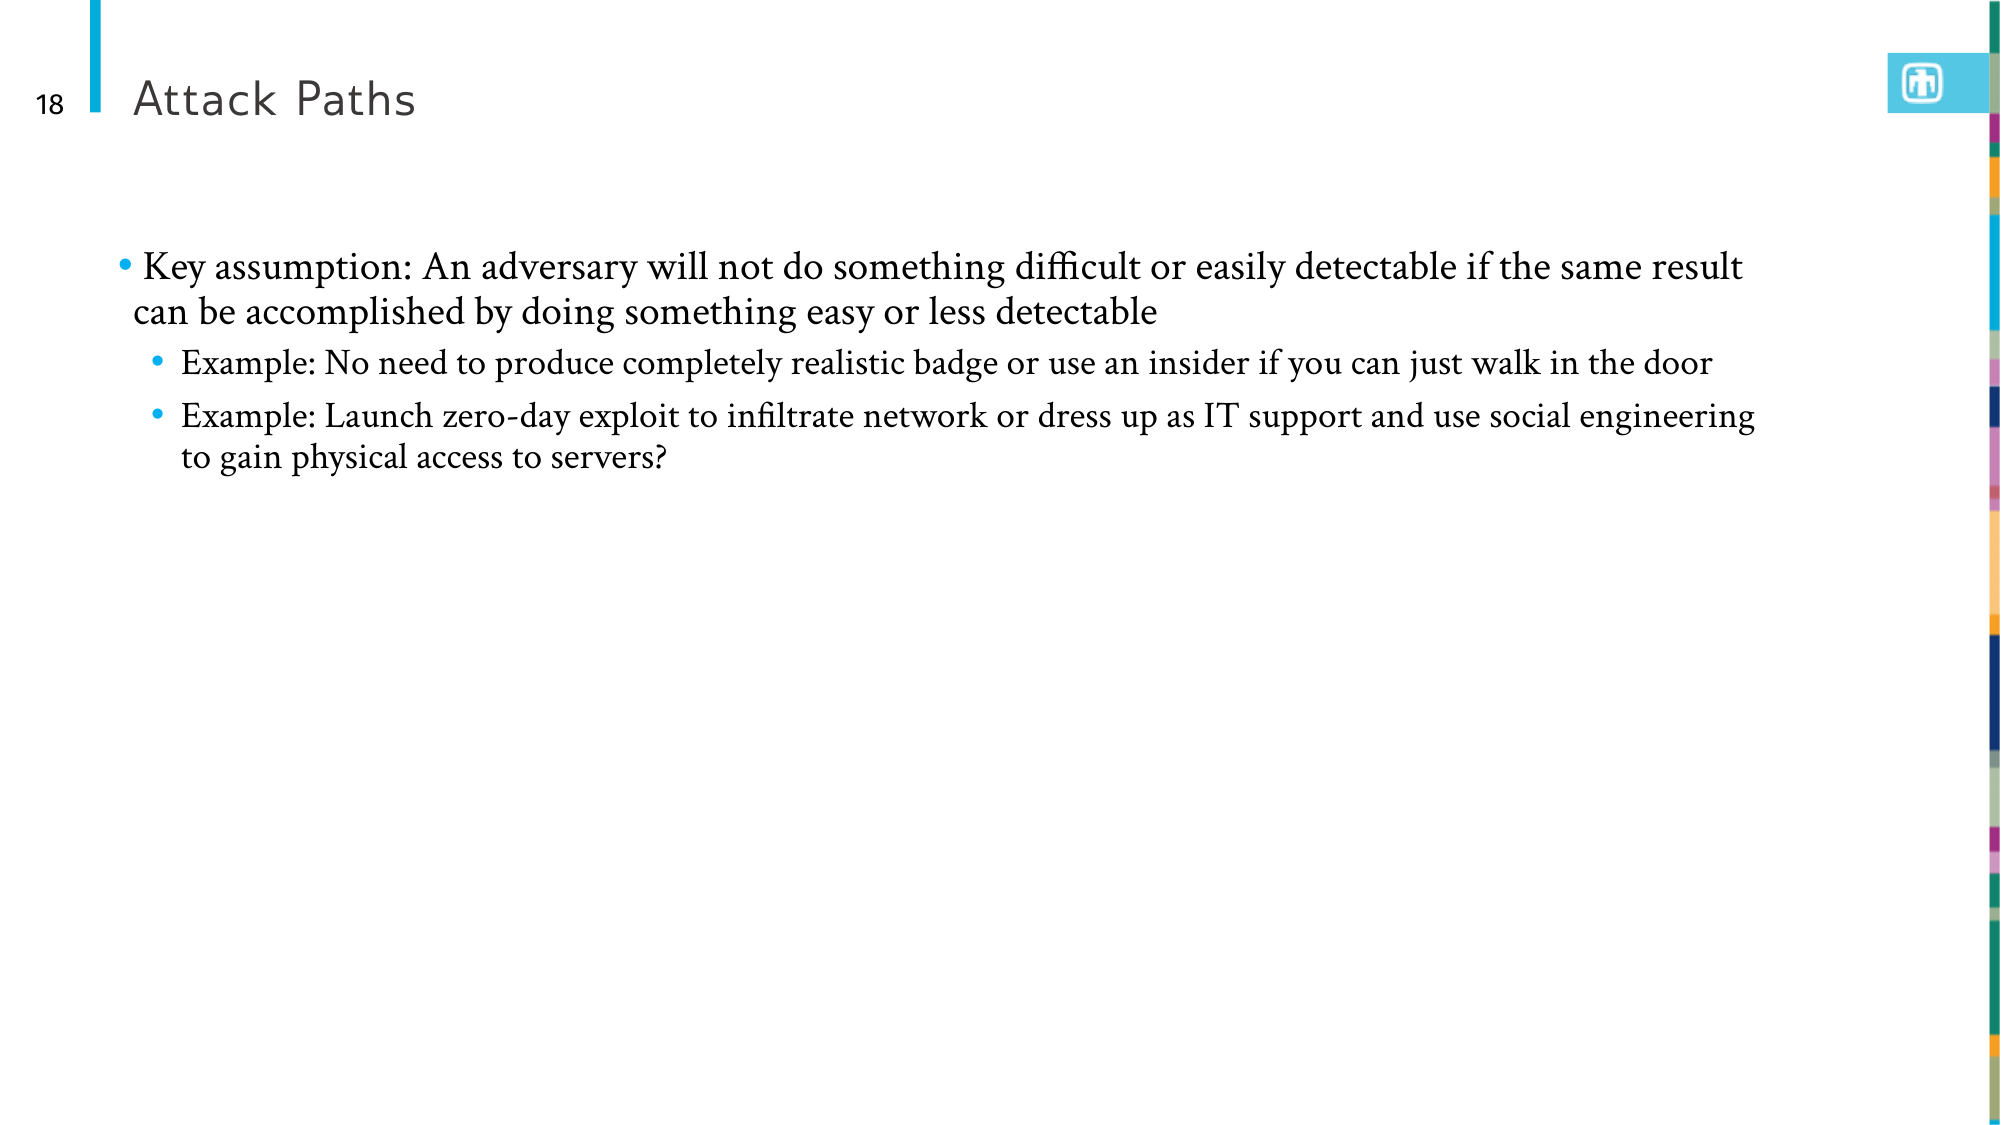

# Attack Paths
18
 Key assumption: An adversary will not do something difficult or easily detectable if the same result can be accomplished by doing something easy or less detectable
Example: No need to produce completely realistic badge or use an insider if you can just walk in the door
Example: Launch zero-day exploit to infiltrate network or dress up as IT support and use social engineering to gain physical access to servers?